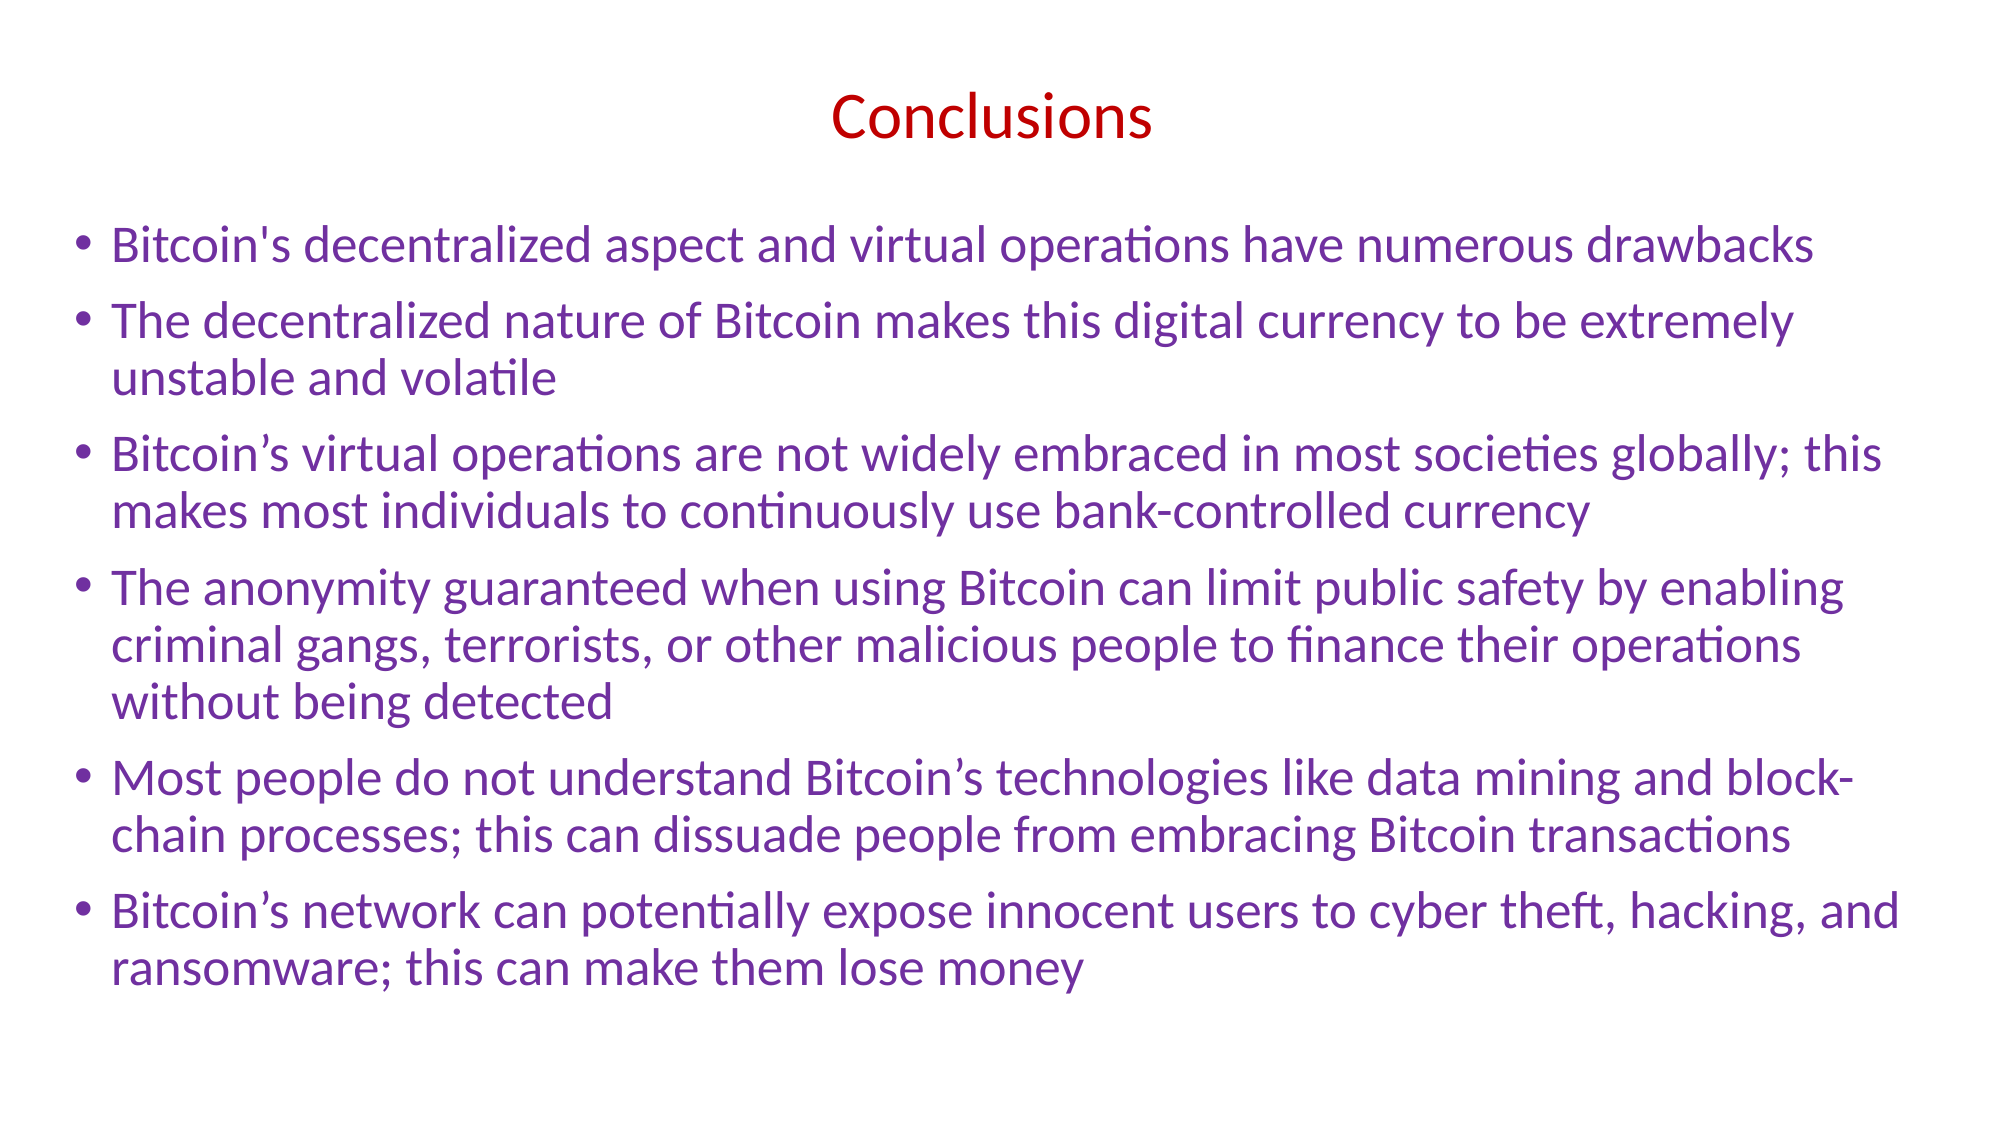

# Conclusions
Bitcoin's decentralized aspect and virtual operations have numerous drawbacks
The decentralized nature of Bitcoin makes this digital currency to be extremely unstable and volatile
Bitcoin’s virtual operations are not widely embraced in most societies globally; this makes most individuals to continuously use bank-controlled currency
The anonymity guaranteed when using Bitcoin can limit public safety by enabling criminal gangs, terrorists, or other malicious people to finance their operations without being detected
Most people do not understand Bitcoin’s technologies like data mining and block-chain processes; this can dissuade people from embracing Bitcoin transactions
Bitcoin’s network can potentially expose innocent users to cyber theft, hacking, and ransomware; this can make them lose money